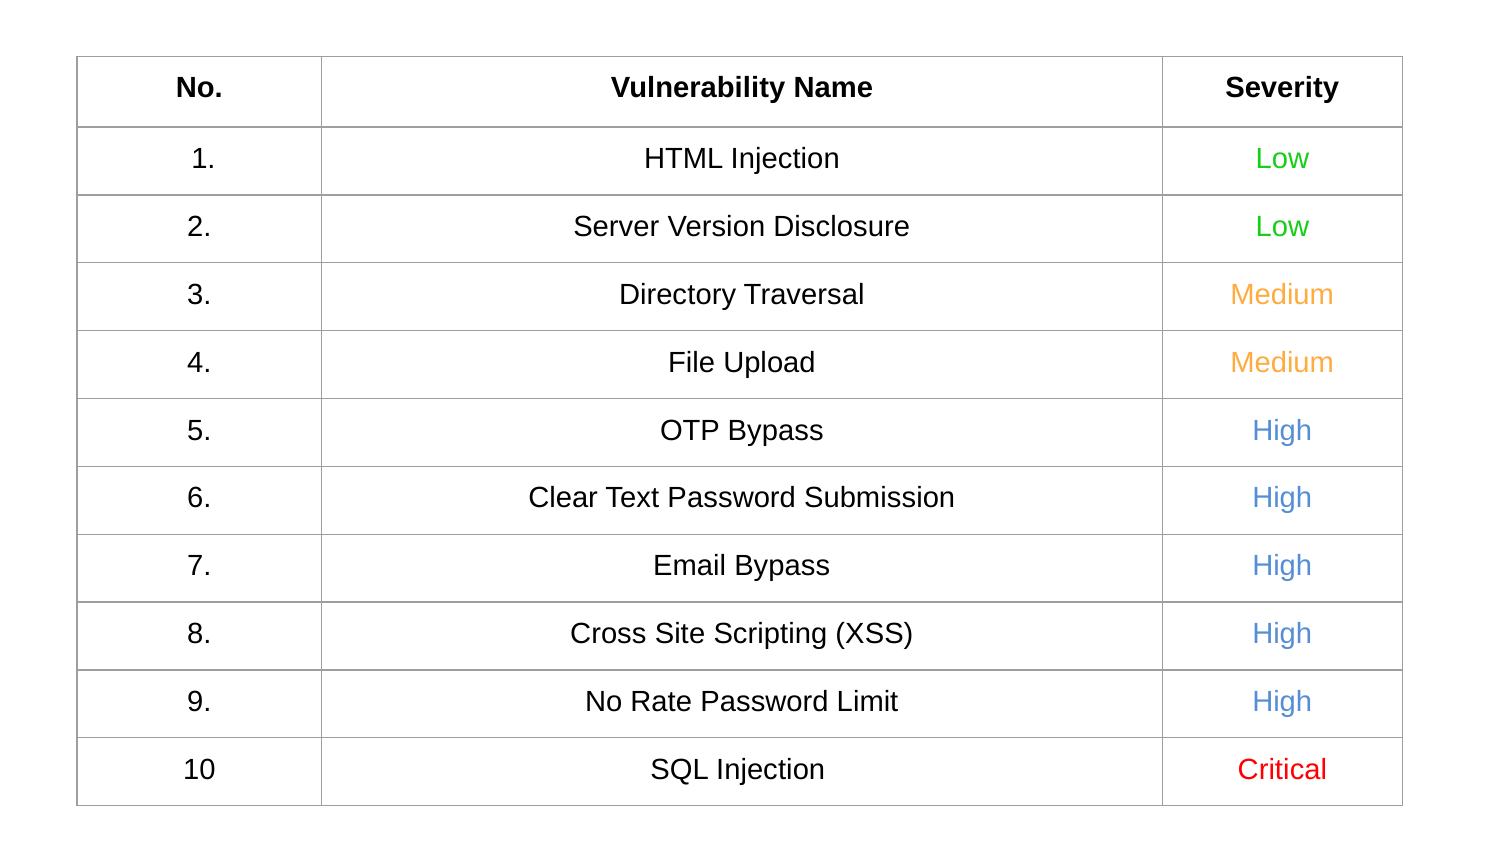

| No. | Vulnerability Name | Severity |
| --- | --- | --- |
| 1. | HTML Injection | Low |
| 2. | Server Version Disclosure | Low |
| 3. | Directory Traversal | Medium |
| 4. | File Upload | Medium |
| 5. | OTP Bypass | High |
| 6. | Clear Text Password Submission | High |
| 7. | Email Bypass | High |
| 8. | Cross Site Scripting (XSS) | High |
| 9. | No Rate Password Limit | High |
| 10 | SQL Injection | Critical |